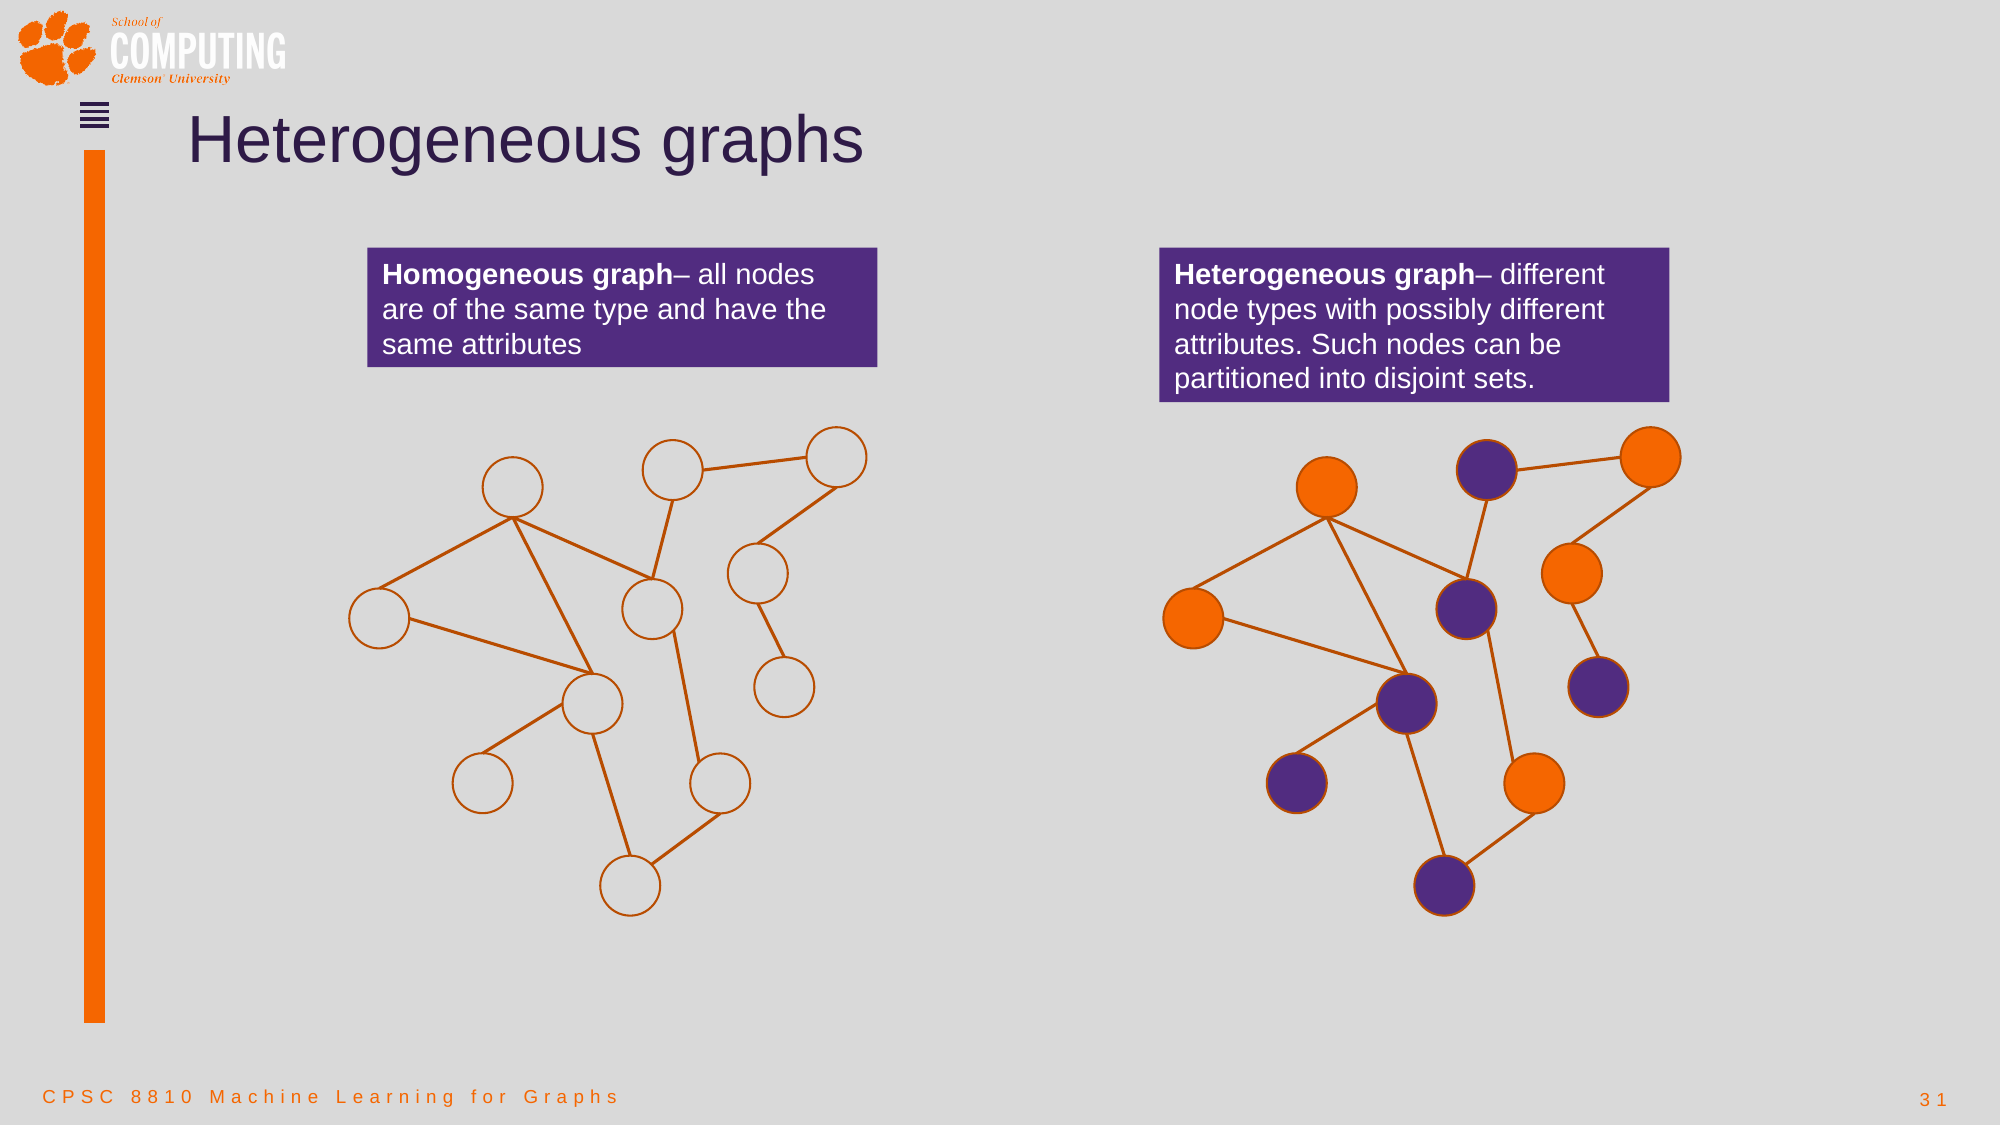

# Heterogeneous graphs
Homogeneous graph– all nodes are of the same type and have the same attributes
Heterogeneous graph– different node types with possibly different attributes. Such nodes can be partitioned into disjoint sets.